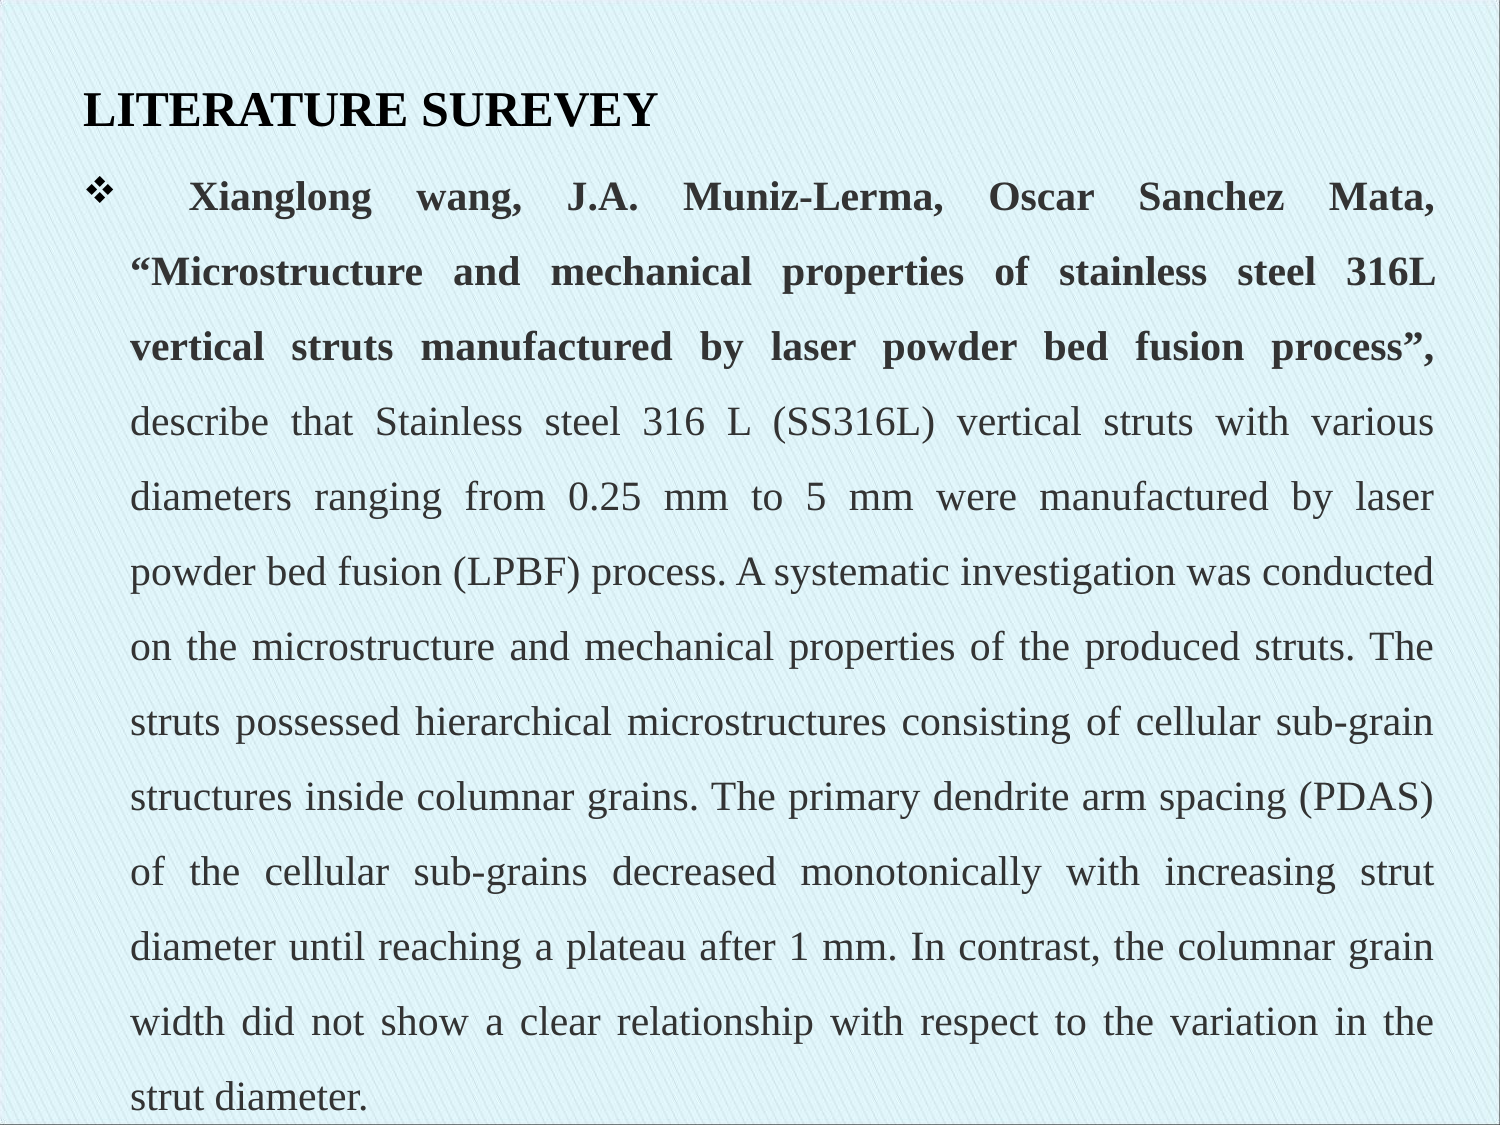

# LITERATURE SUREVEY
	Xianglong wang, J.A. Muniz-Lerma, Oscar Sanchez Mata, “Microstructure and mechanical properties of stainless steel 316L vertical struts manufactured by laser powder bed fusion process”, describe that Stainless steel 316 L (SS316L) vertical struts with various diameters ranging from 0.25 mm to 5 mm were manufactured by laser powder bed fusion (LPBF) process. A systematic investigation was conducted on the microstructure and mechanical properties of the produced struts. The struts possessed hierarchical microstructures consisting of cellular sub-grain structures inside columnar grains. The primary dendrite arm spacing (PDAS) of the cellular sub-grains decreased monotonically with increasing strut diameter until reaching a plateau after 1 mm. In contrast, the columnar grain width did not show a clear relationship with respect to the variation in the strut diameter.